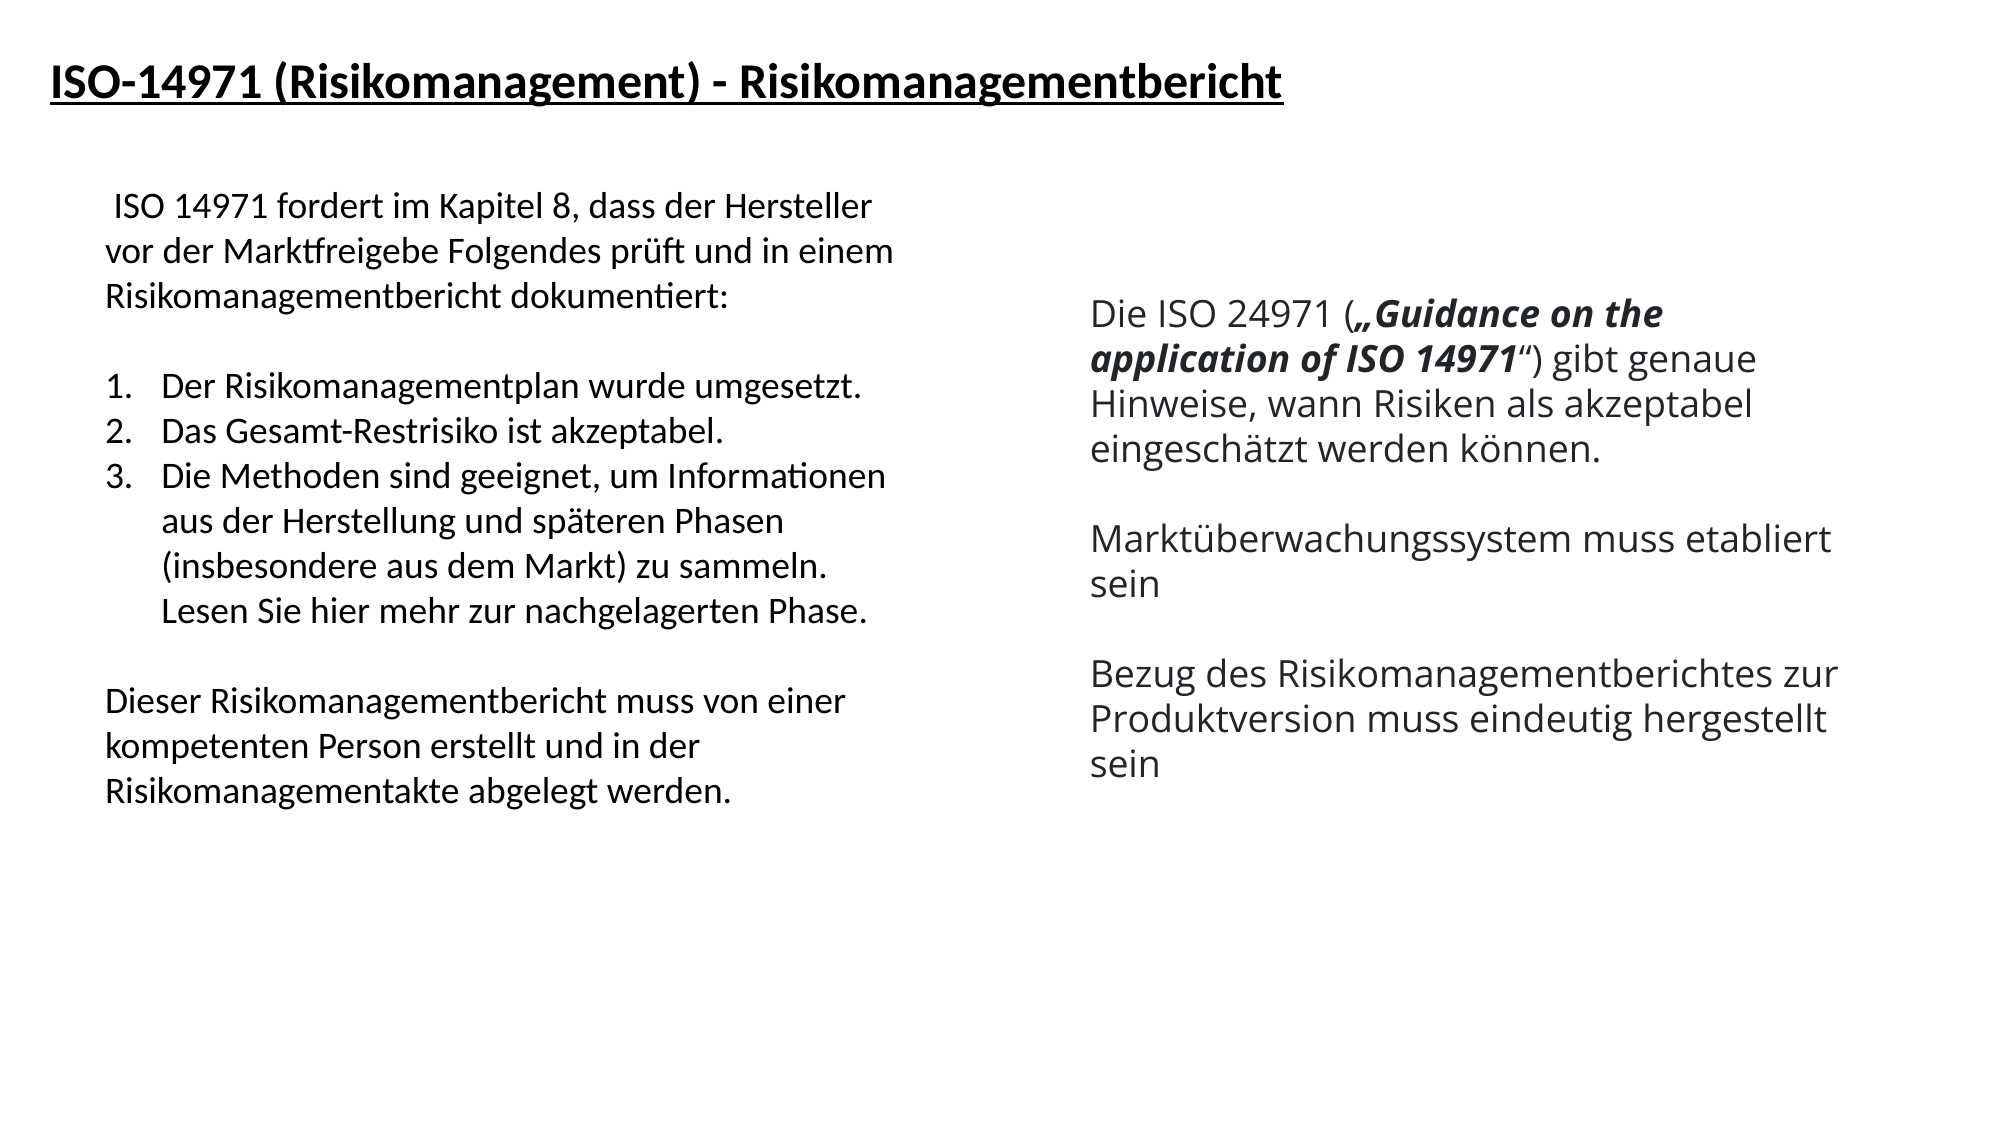

ISO-14971 (Risikomanagement) - Risikomanagementbericht
 ISO 14971 fordert im Kapitel 8, dass der Hersteller vor der Marktfreigebe Folgendes prüft und in einem Risikomanagementbericht dokumentiert:

Der Risikomanagementplan wurde umgesetzt.
Das Gesamt-Restrisiko ist akzeptabel.
Die Methoden sind geeignet, um Informationen aus der Herstellung und späteren Phasen (insbesondere aus dem Markt) zu sammeln. Lesen Sie hier mehr zur nachgelagerten Phase.

Dieser Risikomanagementbericht muss von einer kompetenten Person erstellt und in der Risikomanagementakte abgelegt werden.
Die ISO 24971 („Guidance on the application of ISO 14971“) gibt genaue Hinweise, wann Risiken als akzeptabel eingeschätzt werden können.

Marktüberwachungssystem muss etabliert sein

Bezug des Risikomanagementberichtes zur Produktversion muss eindeutig hergestellt sein